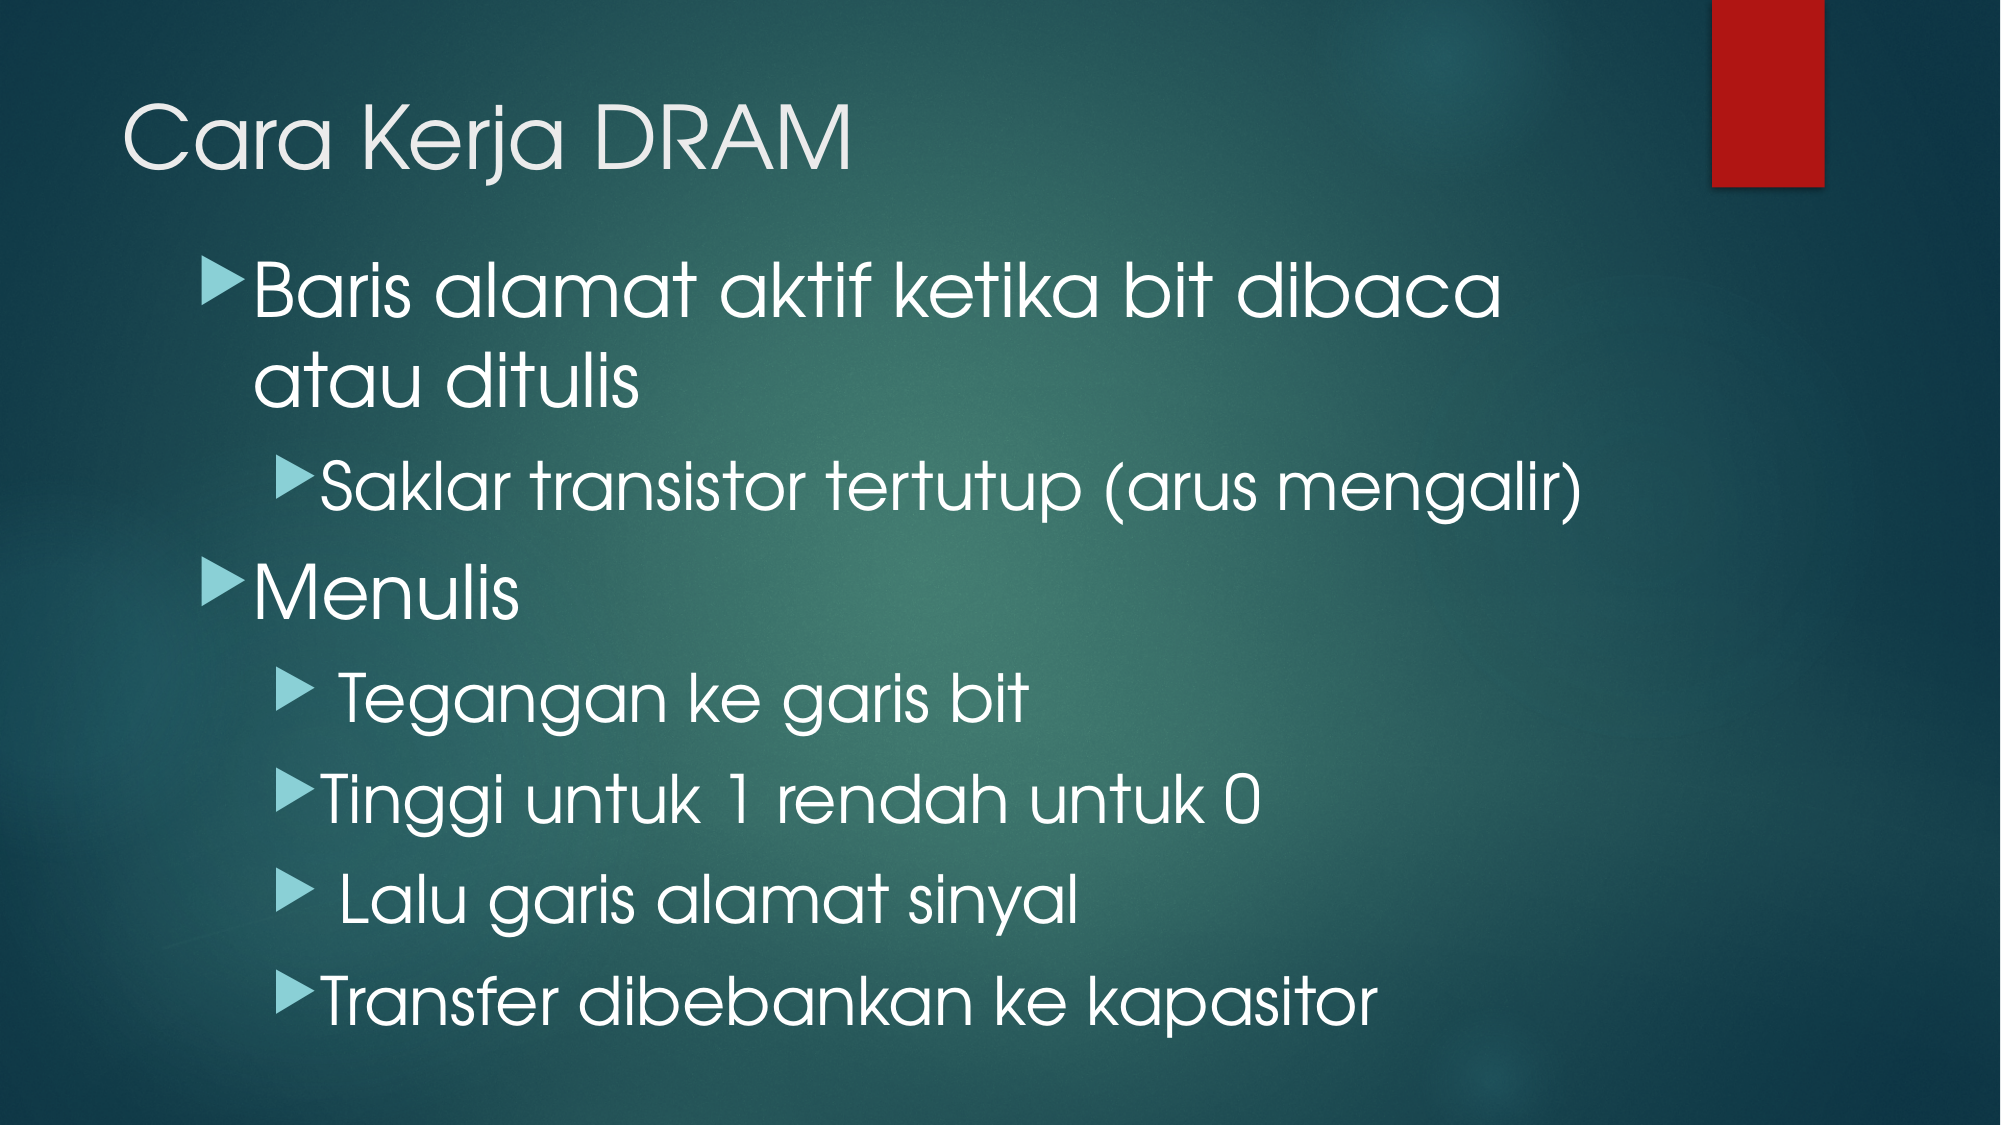

# Cara Kerja DRAM
Baris alamat aktif ketika bit dibaca atau ditulis
Saklar transistor tertutup (arus mengalir)
Menulis
 Tegangan ke garis bit
Tinggi untuk 1 rendah untuk 0
 Lalu garis alamat sinyal
Transfer dibebankan ke kapasitor